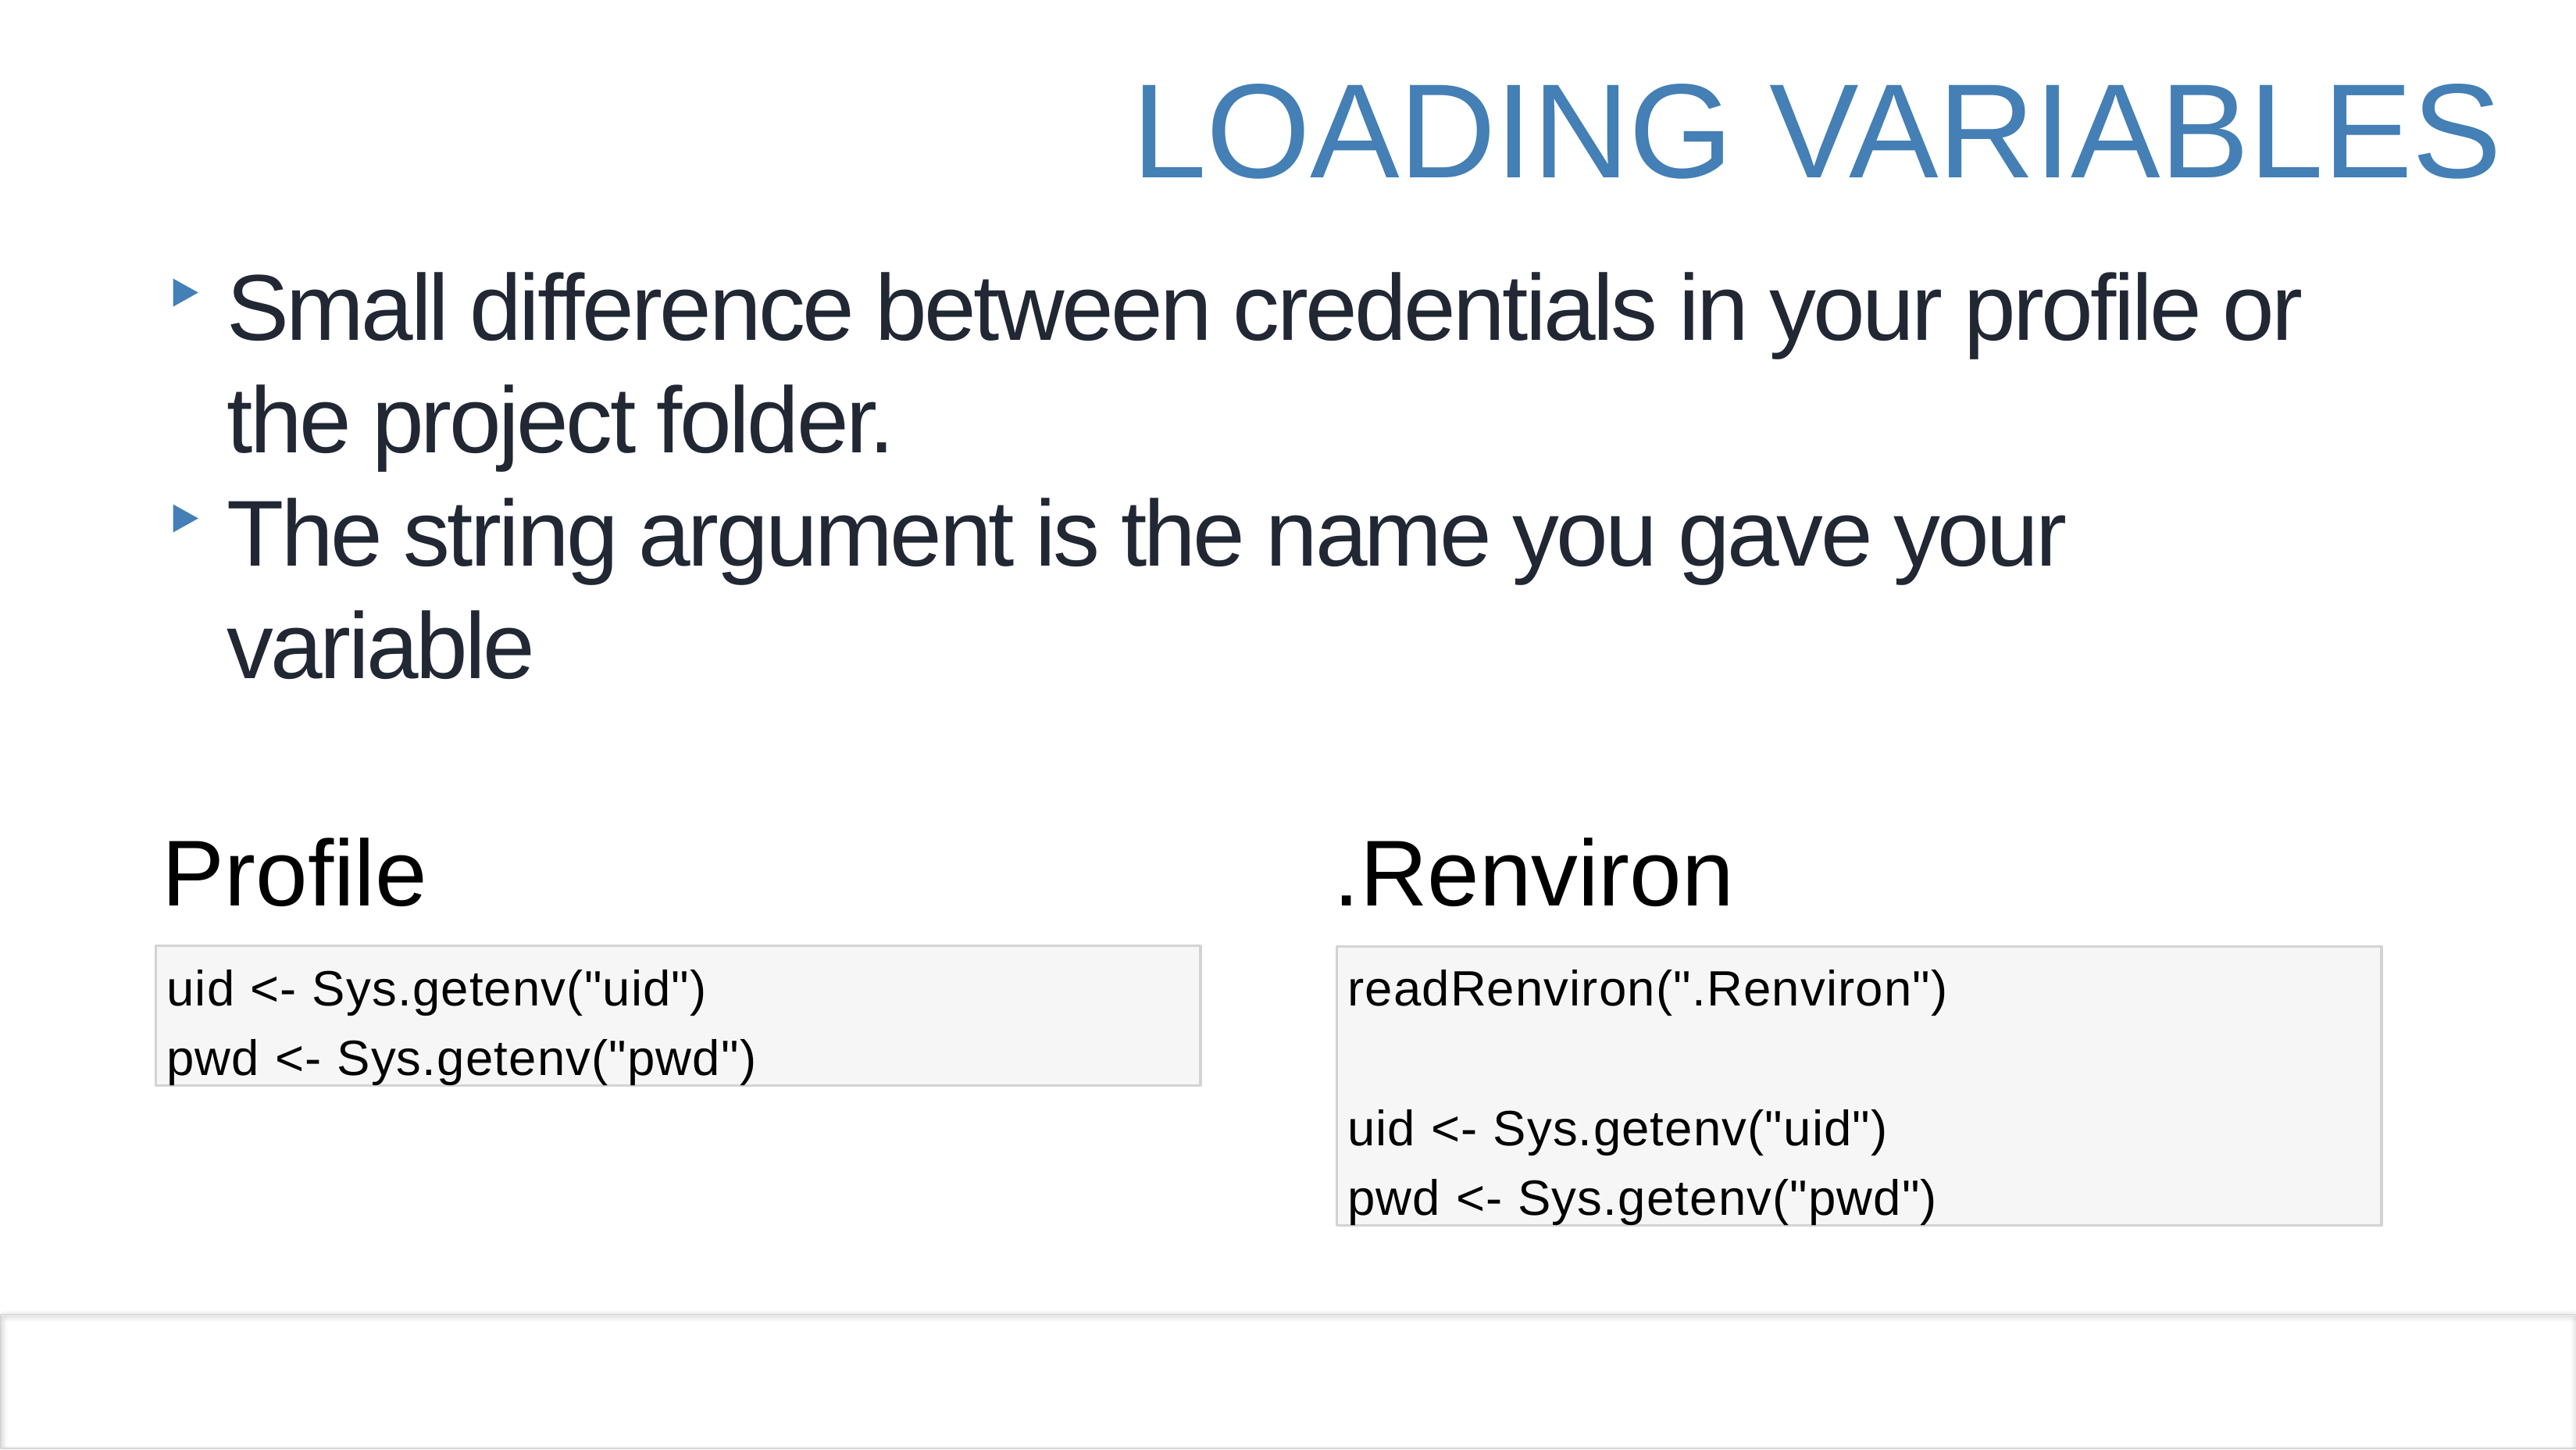

# LOADING VARIABLES
Small difference between credentials in your profile or the project folder.
The string argument is the name you gave your variable

Profile								.Renviron
uid <- Sys.getenv("uid")
pwd <- Sys.getenv("pwd")
readRenviron(".Renviron")

uid <- Sys.getenv("uid")
pwd <- Sys.getenv("pwd")